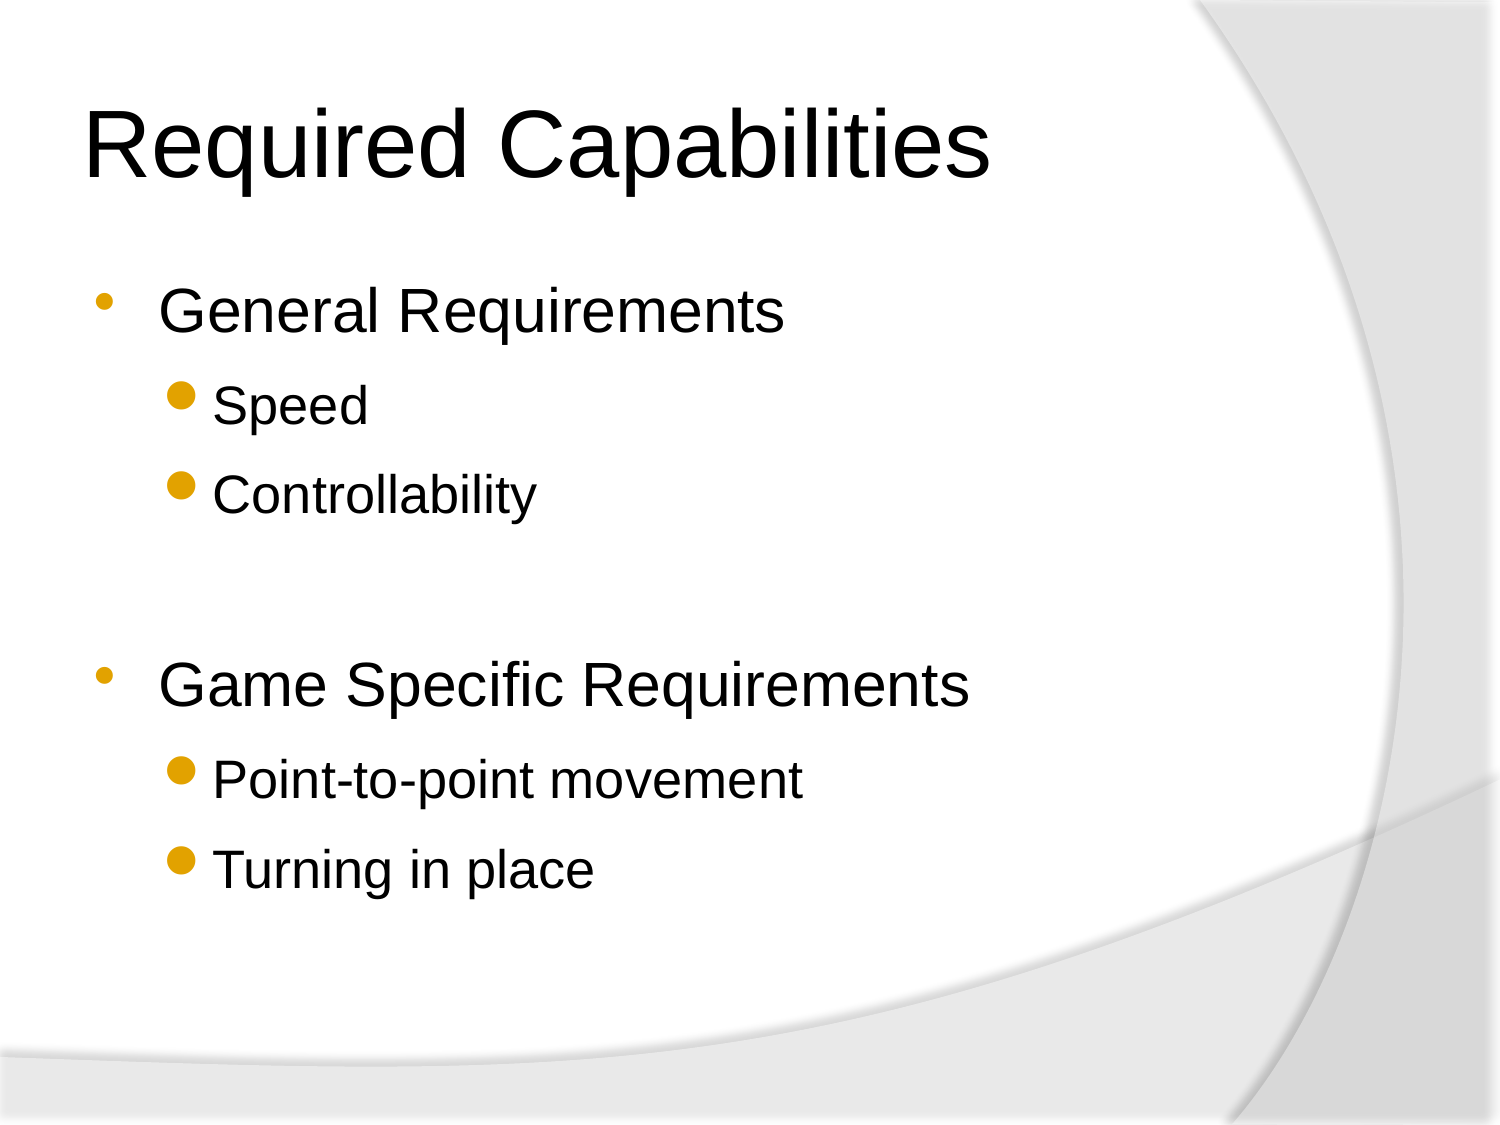

# Required Capabilities
General Requirements
Speed
Controllability

Game Specific Requirements
Point-to-point movement
Turning in place